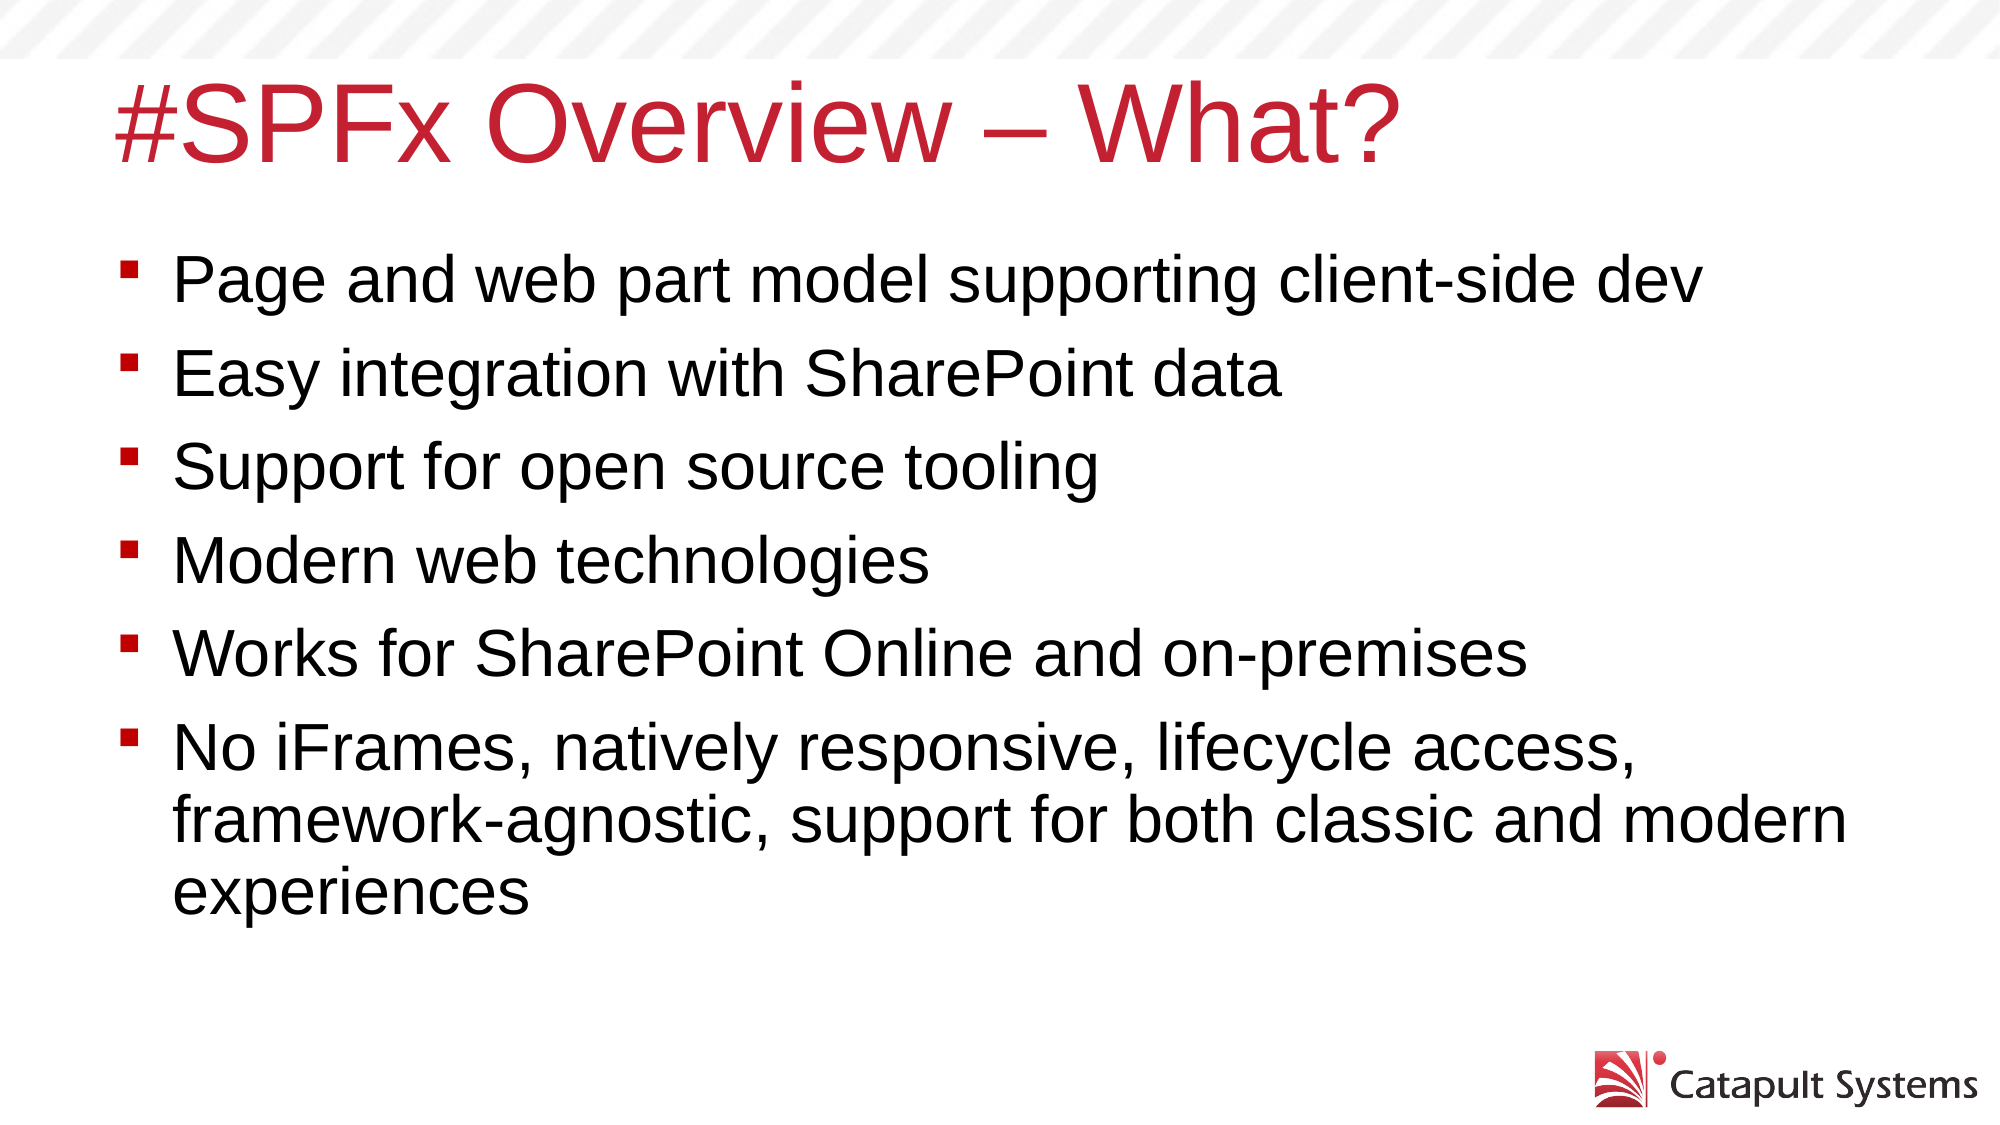

# #SPFx Overview – What?
Page and web part model supporting client-side dev
Easy integration with SharePoint data
Support for open source tooling
Modern web technologies
Works for SharePoint Online and on-premises
No iFrames, natively responsive, lifecycle access, framework-agnostic, support for both classic and modern experiences